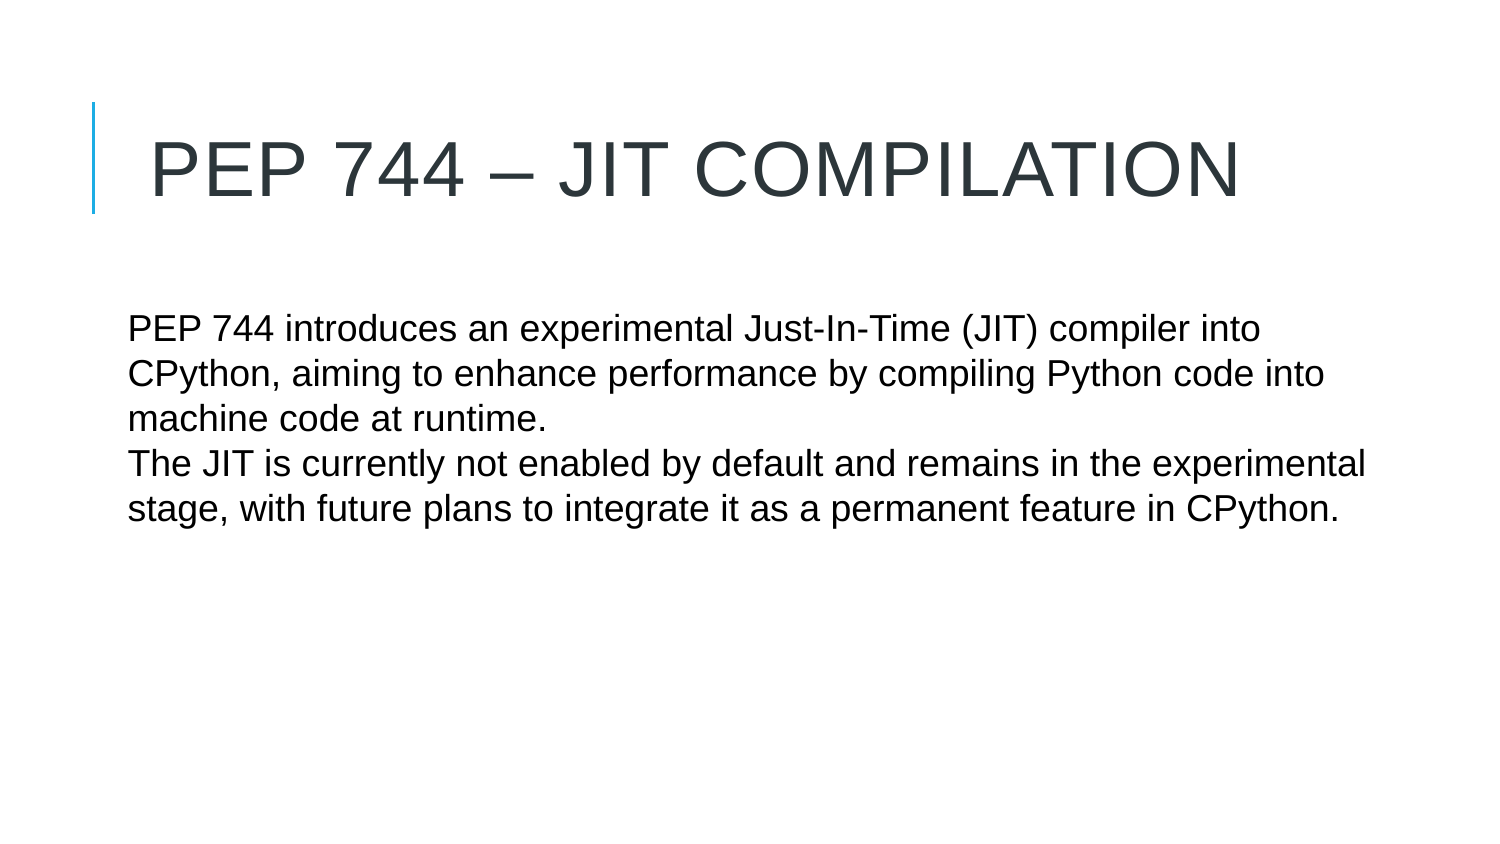

19
# PEP 744 – JIT Compilation
PEP 744 introduces an experimental Just-In-Time (JIT) compiler into CPython, aiming to enhance performance by compiling Python code into machine code at runtime.
The JIT is currently not enabled by default and remains in the experimental stage, with future plans to integrate it as a permanent feature in CPython.